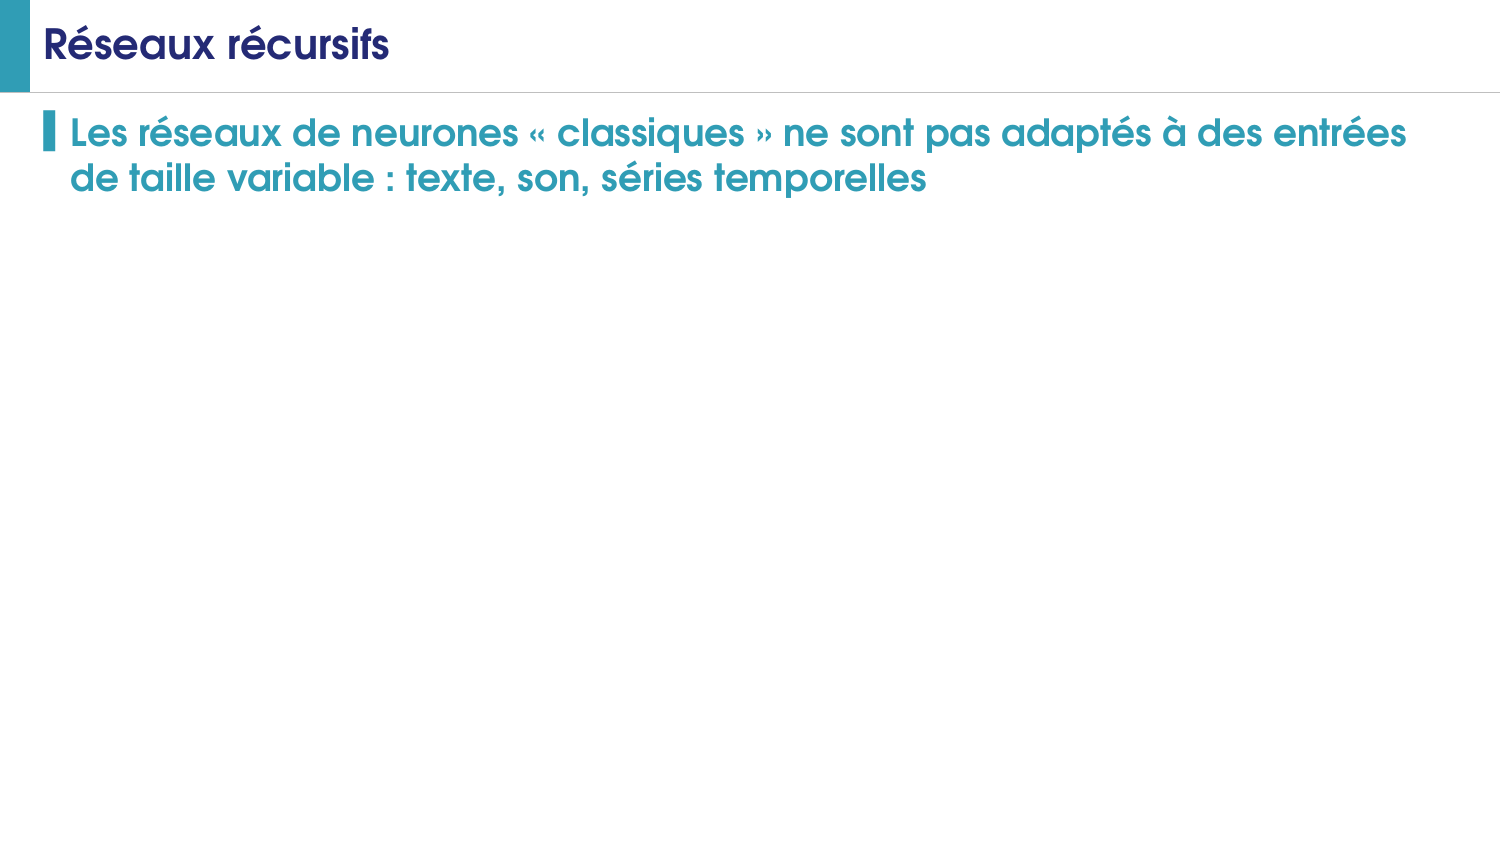

# Réseaux récursifs
Les réseaux de neurones « classiques » ne sont pas adaptés à des entrées de taille variable : texte, son, séries temporelles